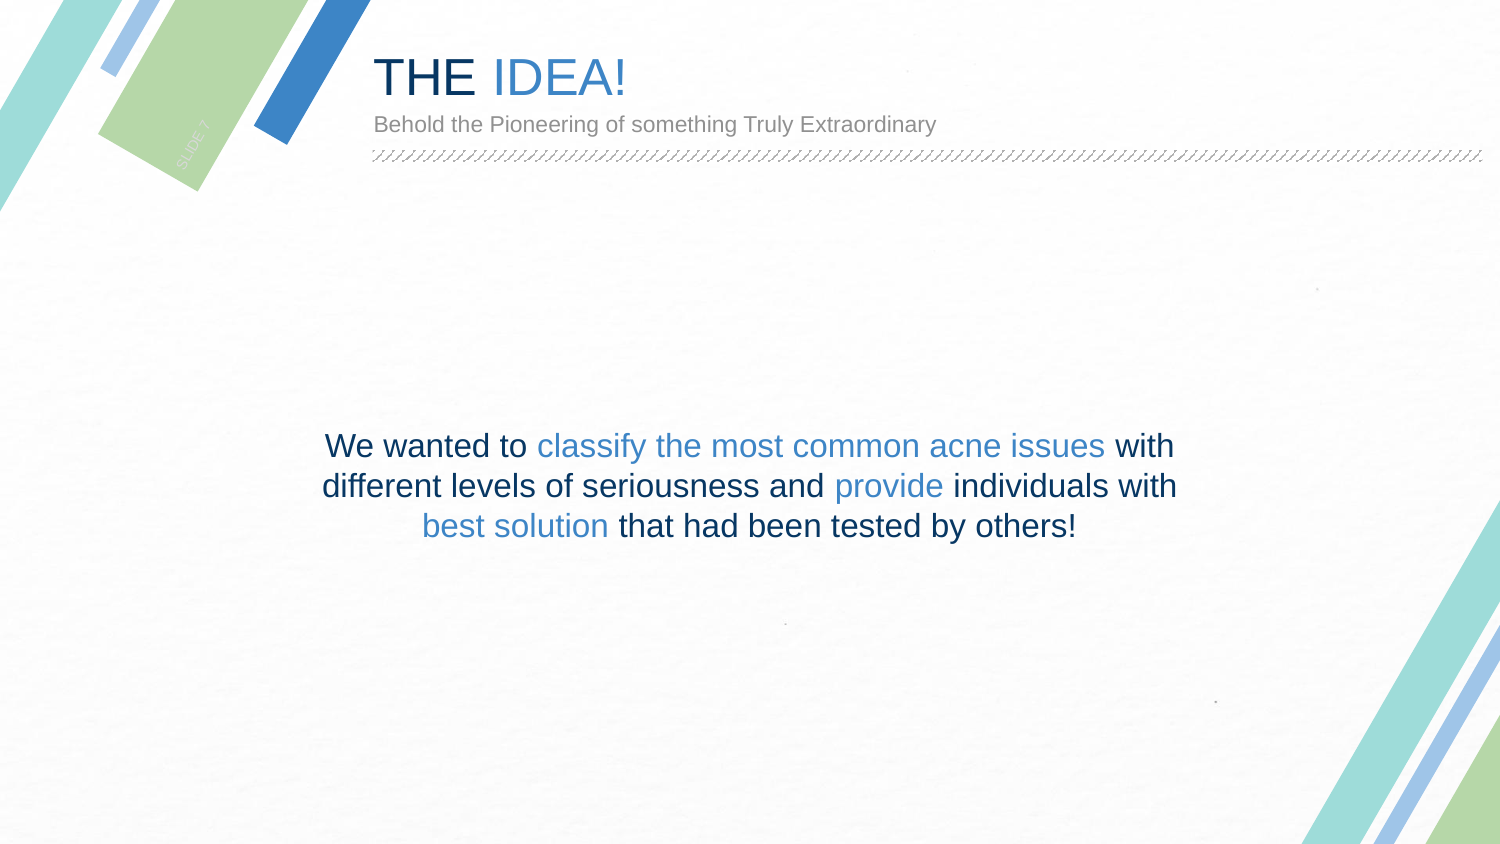

# THE IDEA!
SLIDE 7
Behold the Pioneering of something Truly Extraordinary
We wanted to classify the most common acne issues with different levels of seriousness and provide individuals with best solution that had been tested by others!